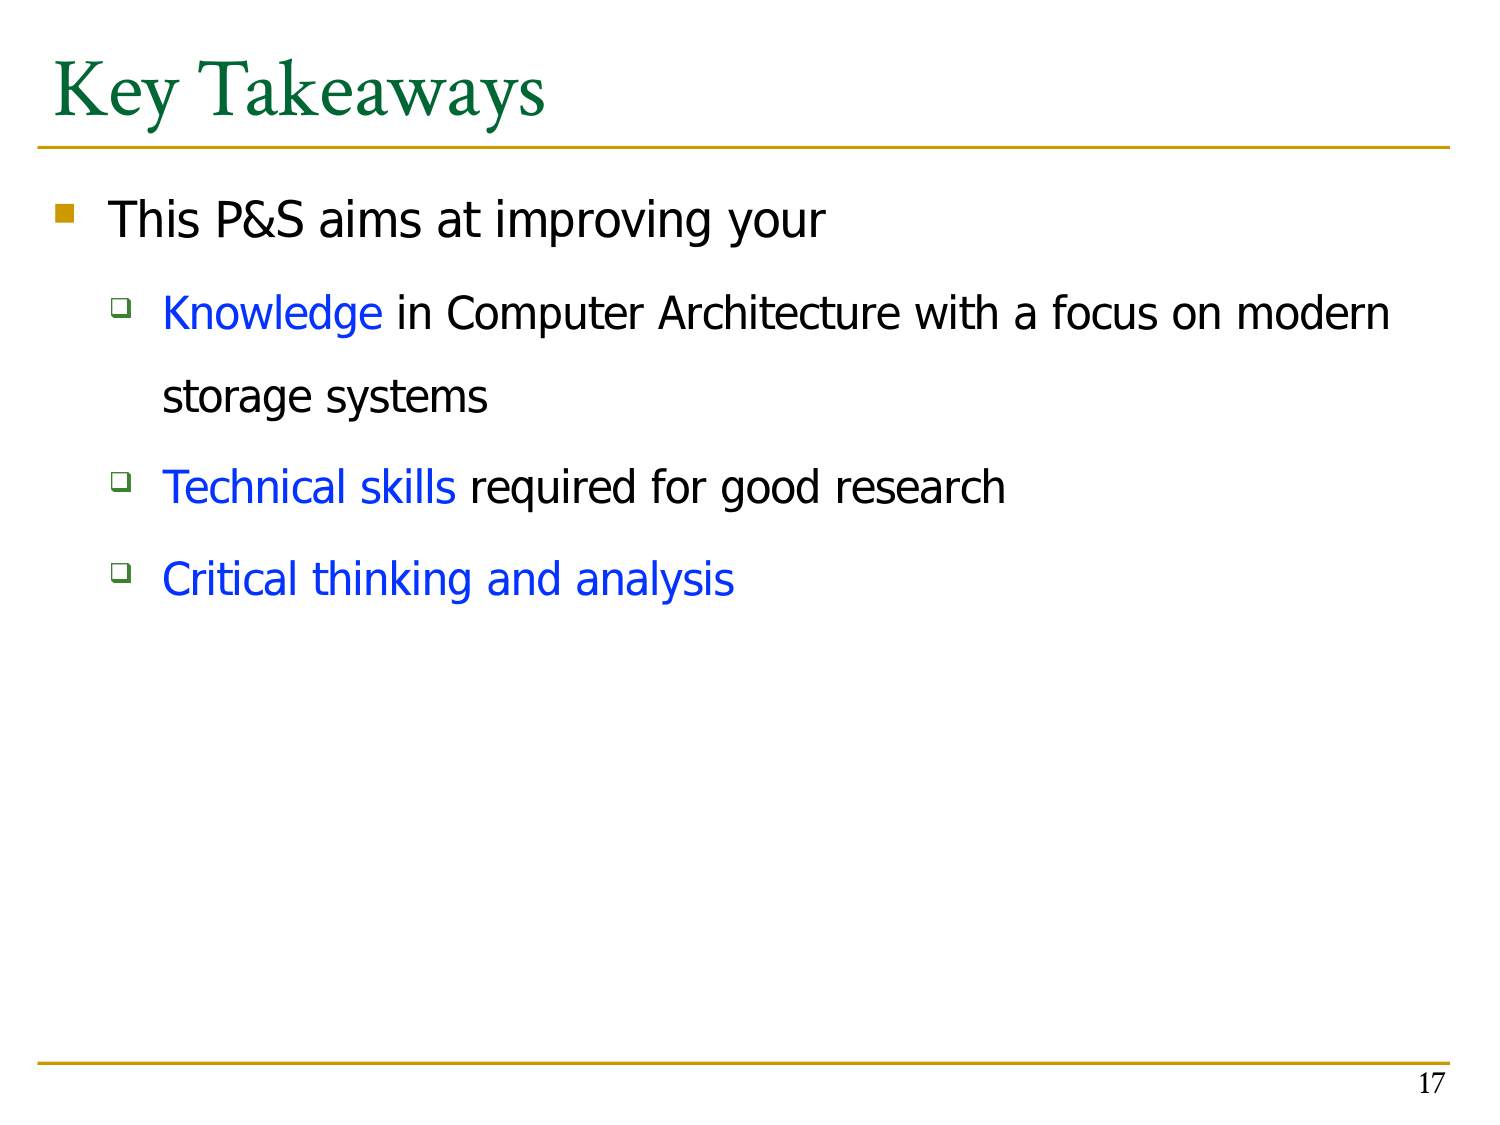

# Key Takeaways
This P&S aims at improving your
Knowledge in Computer Architecture with a focus on modern storage systems
Technical skills required for good research
Critical thinking and analysis
17